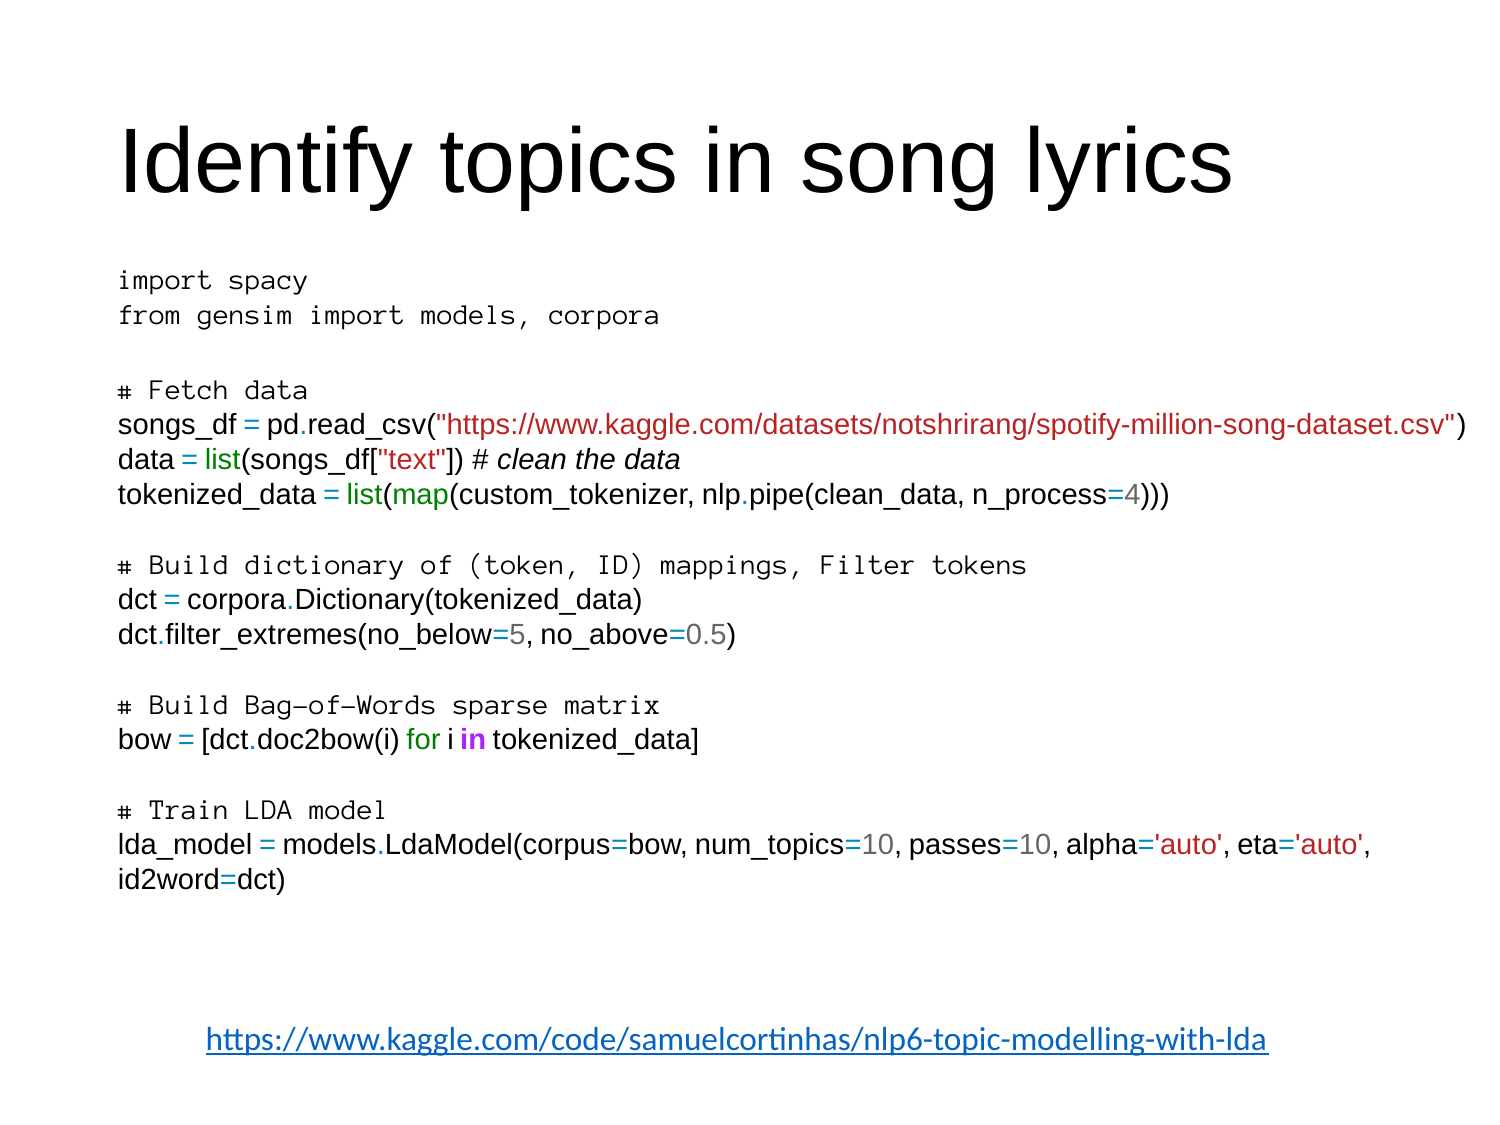

# Identify topics in song lyrics
import spacy
from gensim import models, corpora

# Fetch data
songs_df = pd.read_csv("https://www.kaggle.com/datasets/notshrirang/spotify-million-song-dataset.csv")
data = list(songs_df["text"]) # clean the data
tokenized_data = list(map(custom_tokenizer, nlp.pipe(clean_data, n_process=4)))

# Build dictionary of (token, ID) mappings, Filter tokens
dct = corpora.Dictionary(tokenized_data)
dct.filter_extremes(no_below=5, no_above=0.5)

# Build Bag-of-Words sparse matrix
bow = [dct.doc2bow(i) for i in tokenized_data]

# Train LDA model
lda_model = models.LdaModel(corpus=bow, num_topics=10, passes=10, alpha='auto', eta='auto', id2word=dct)

https://www.kaggle.com/code/samuelcortinhas/nlp6-topic-modelling-with-lda